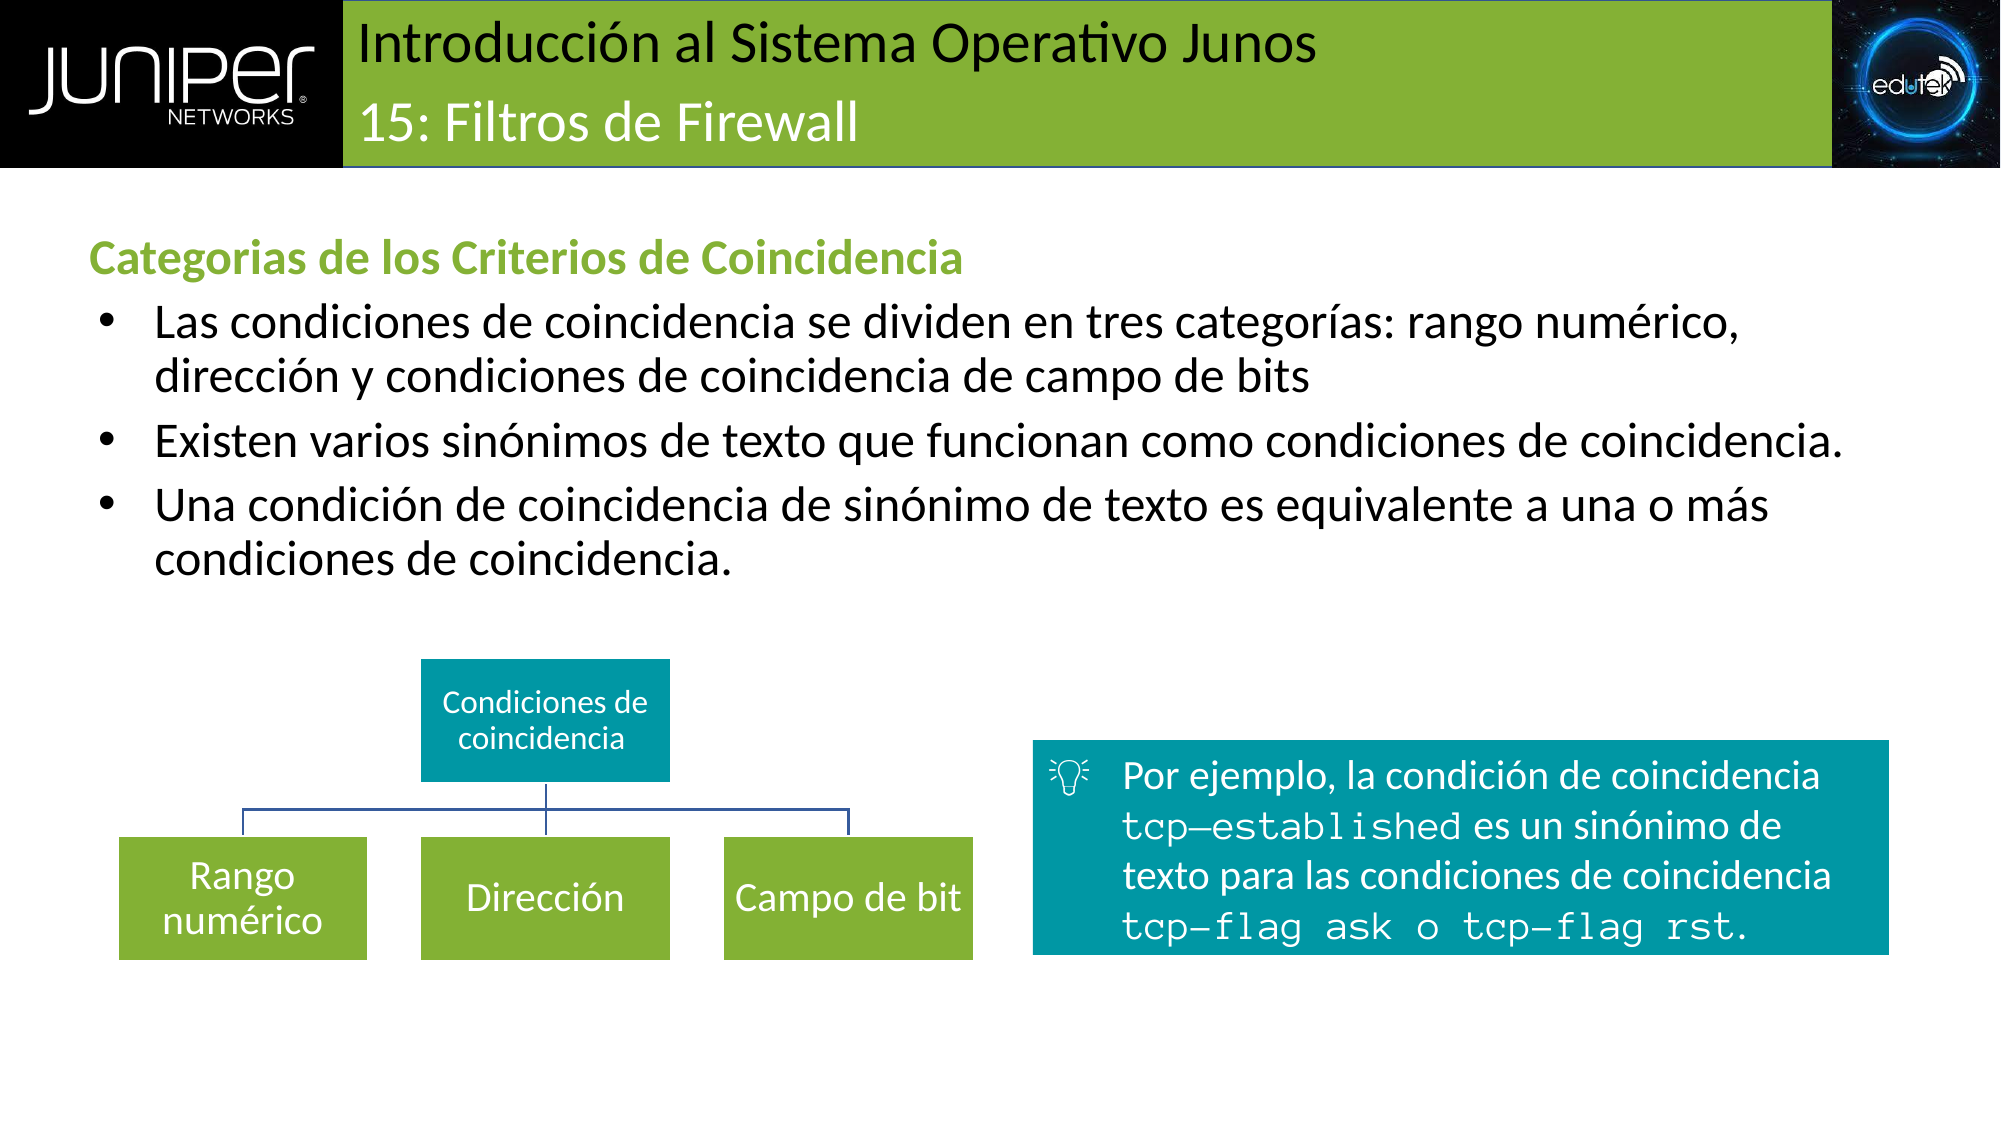

# Introducción al Sistema Operativo Junos
15: Filtros de Firewall
Categorias de los Criterios de Coincidencia
Las condiciones de coincidencia se dividen en tres categorías: rango numérico, dirección y condiciones de coincidencia de campo de bits
Existen varios sinónimos de texto que funcionan como condiciones de coincidencia.
Una condición de coincidencia de sinónimo de texto es equivalente a una o más condiciones de coincidencia.
Condiciones de coincidencia
Rango numérico
Dirección
Campo de bit
💡	Por ejemplo, la condición de coincidencia tcp—established es un sinónimo de texto para las condiciones de coincidencia tcp-flag ask o tcp-flag rst.